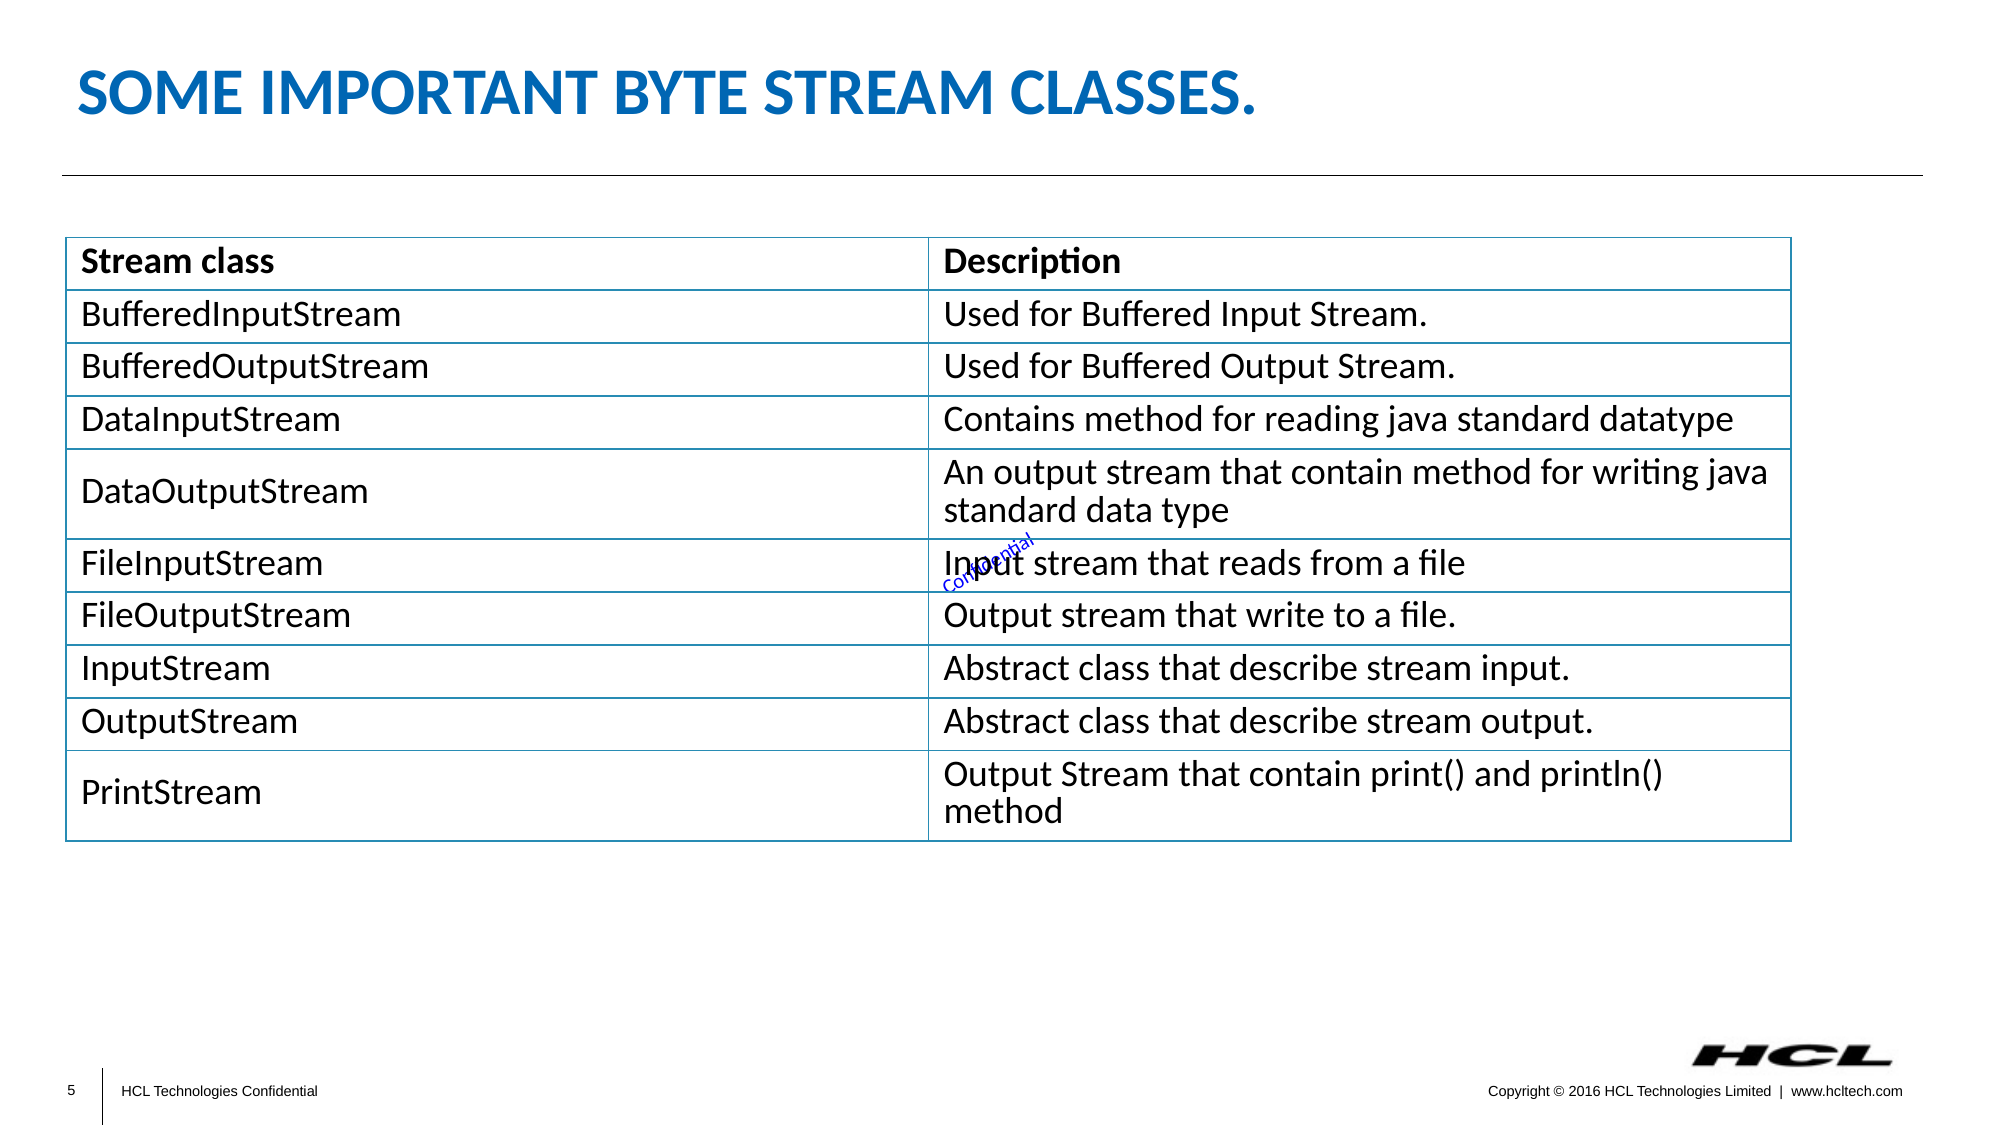

# Some important Byte stream classes.
| Stream class | Description |
| --- | --- |
| BufferedInputStream | Used for Buffered Input Stream. |
| BufferedOutputStream | Used for Buffered Output Stream. |
| DataInputStream | Contains method for reading java standard datatype |
| DataOutputStream | An output stream that contain method for writing java standard data type |
| FileInputStream | Input stream that reads from a file |
| FileOutputStream | Output stream that write to a file. |
| InputStream | Abstract class that describe stream input. |
| OutputStream | Abstract class that describe stream output. |
| PrintStream | Output Stream that contain print() and println() method |